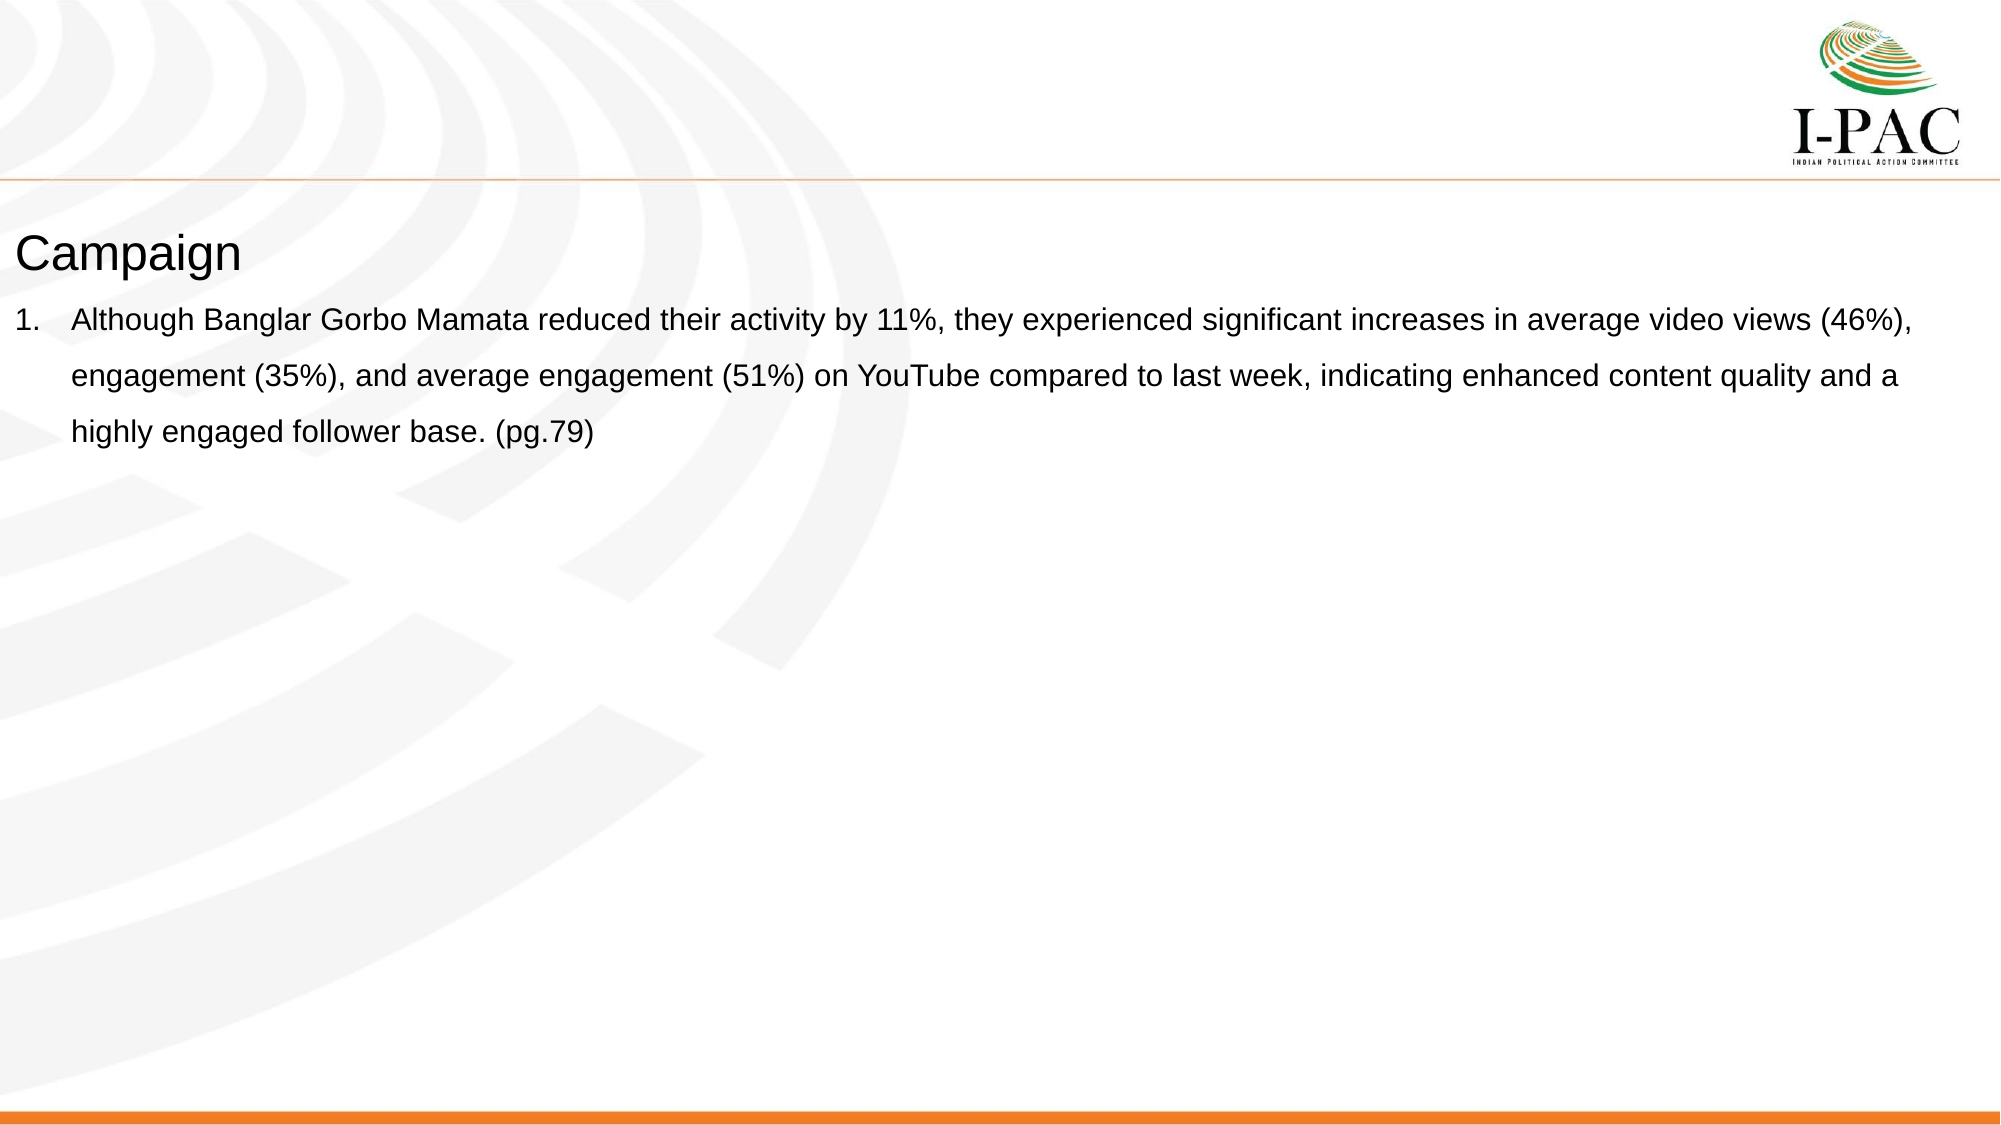

Campaign
Although Banglar Gorbo Mamata reduced their activity by 11%, they experienced significant increases in average video views (46%), engagement (35%), and average engagement (51%) on YouTube compared to last week, indicating enhanced content quality and a highly engaged follower base. (pg.79)